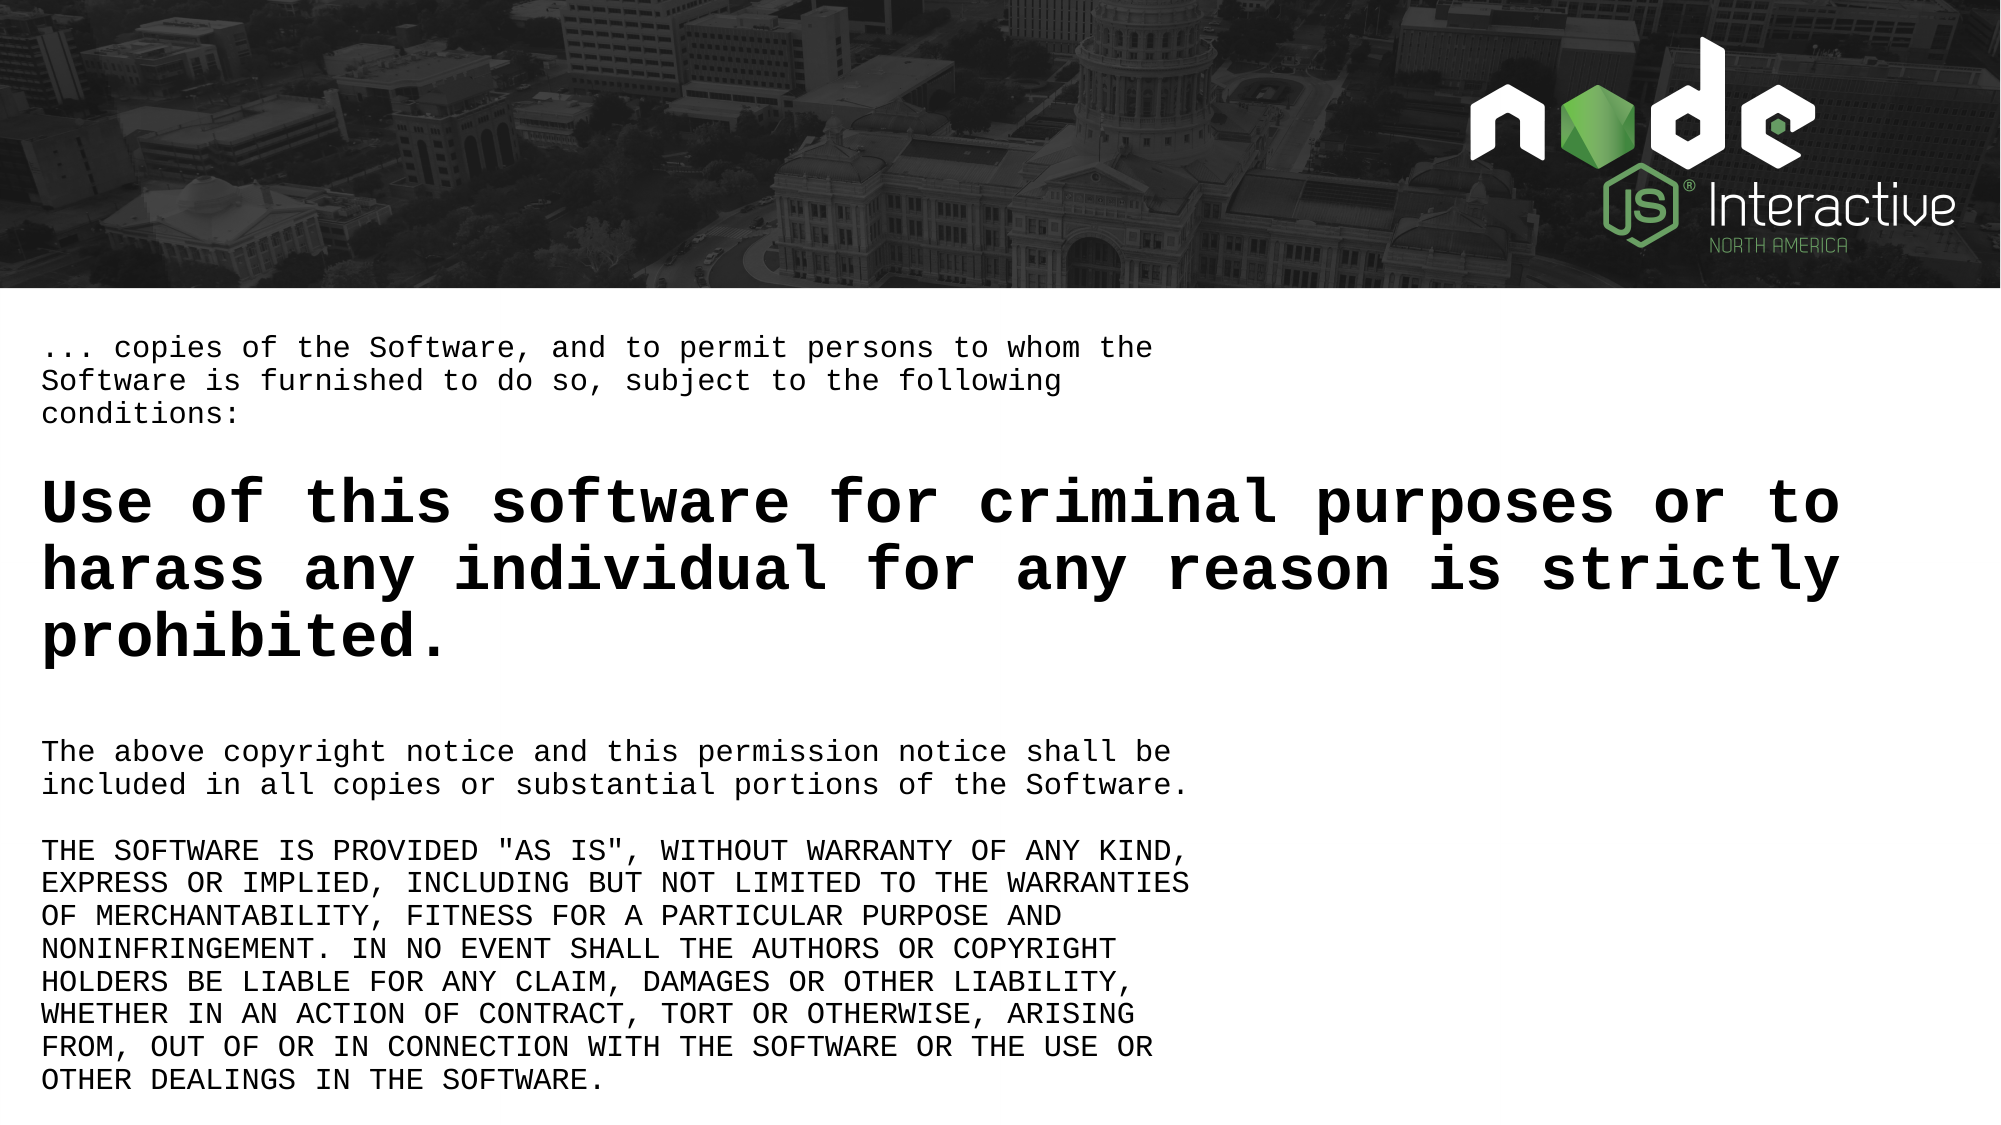

... copies of the Software, and to permit persons to whom the
Software is furnished to do so, subject to the following
conditions:

Use of this software for criminal purposes or to harass any individual for any reason is strictly prohibited.

The above copyright notice and this permission notice shall be
included in all copies or substantial portions of the Software.

THE SOFTWARE IS PROVIDED "AS IS", WITHOUT WARRANTY OF ANY KIND,
EXPRESS OR IMPLIED, INCLUDING BUT NOT LIMITED TO THE WARRANTIES
OF MERCHANTABILITY, FITNESS FOR A PARTICULAR PURPOSE AND
NONINFRINGEMENT. IN NO EVENT SHALL THE AUTHORS OR COPYRIGHT
HOLDERS BE LIABLE FOR ANY CLAIM, DAMAGES OR OTHER LIABILITY,
WHETHER IN AN ACTION OF CONTRACT, TORT OR OTHERWISE, ARISING
FROM, OUT OF OR IN CONNECTION WITH THE SOFTWARE OR THE USE OR
OTHER DEALINGS IN THE SOFTWARE.